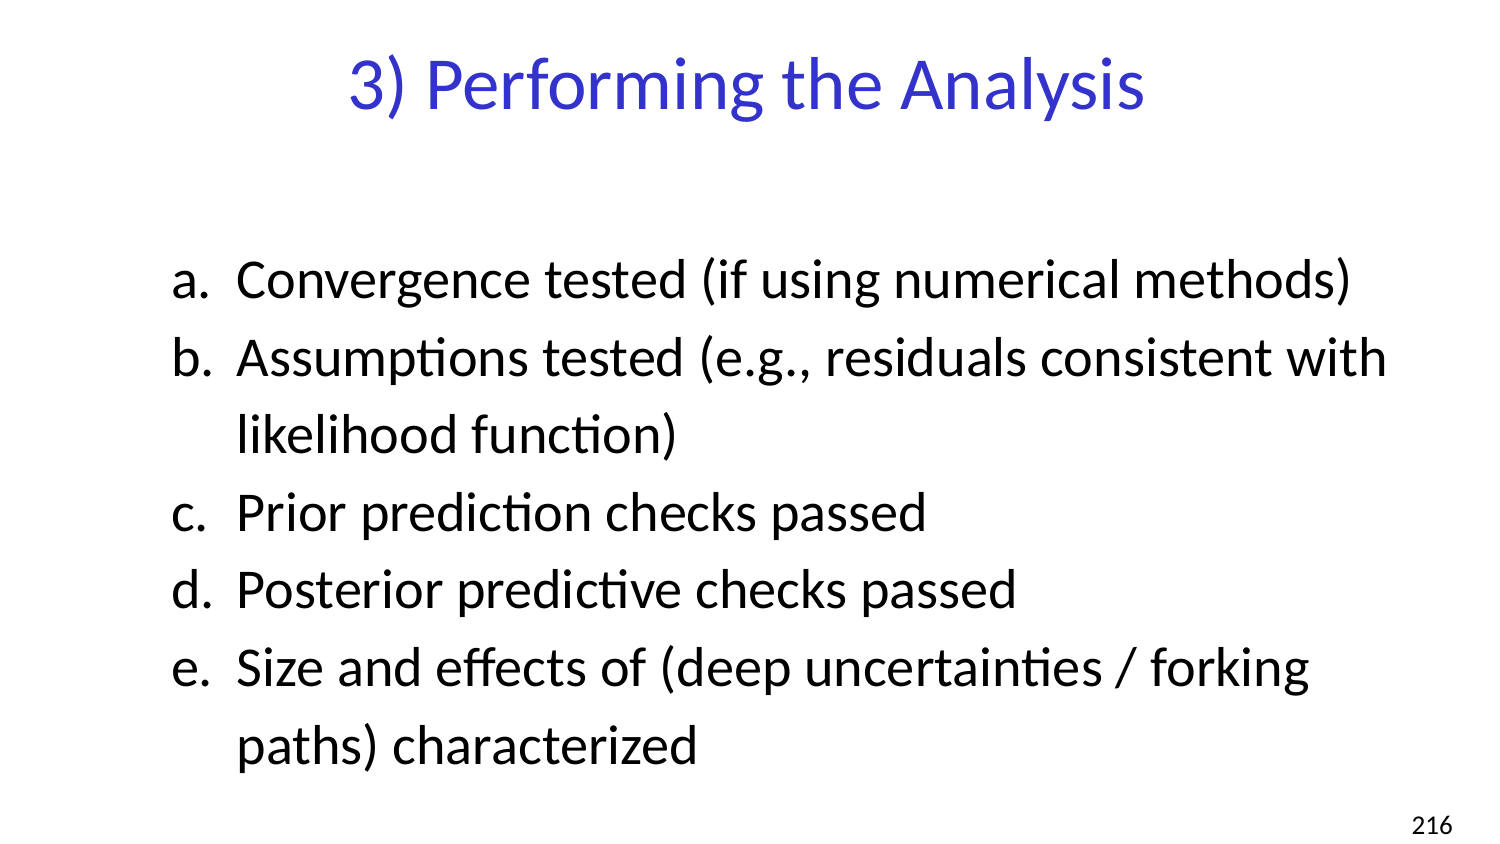

# 3) Performing the Analysis

Convergence tested (if using numerical methods)
Assumptions tested (e.g., residuals consistent with likelihood function)
Prior prediction checks passed
Posterior predictive checks passed
Size and effects of (deep uncertainties / forking paths) characterized

216